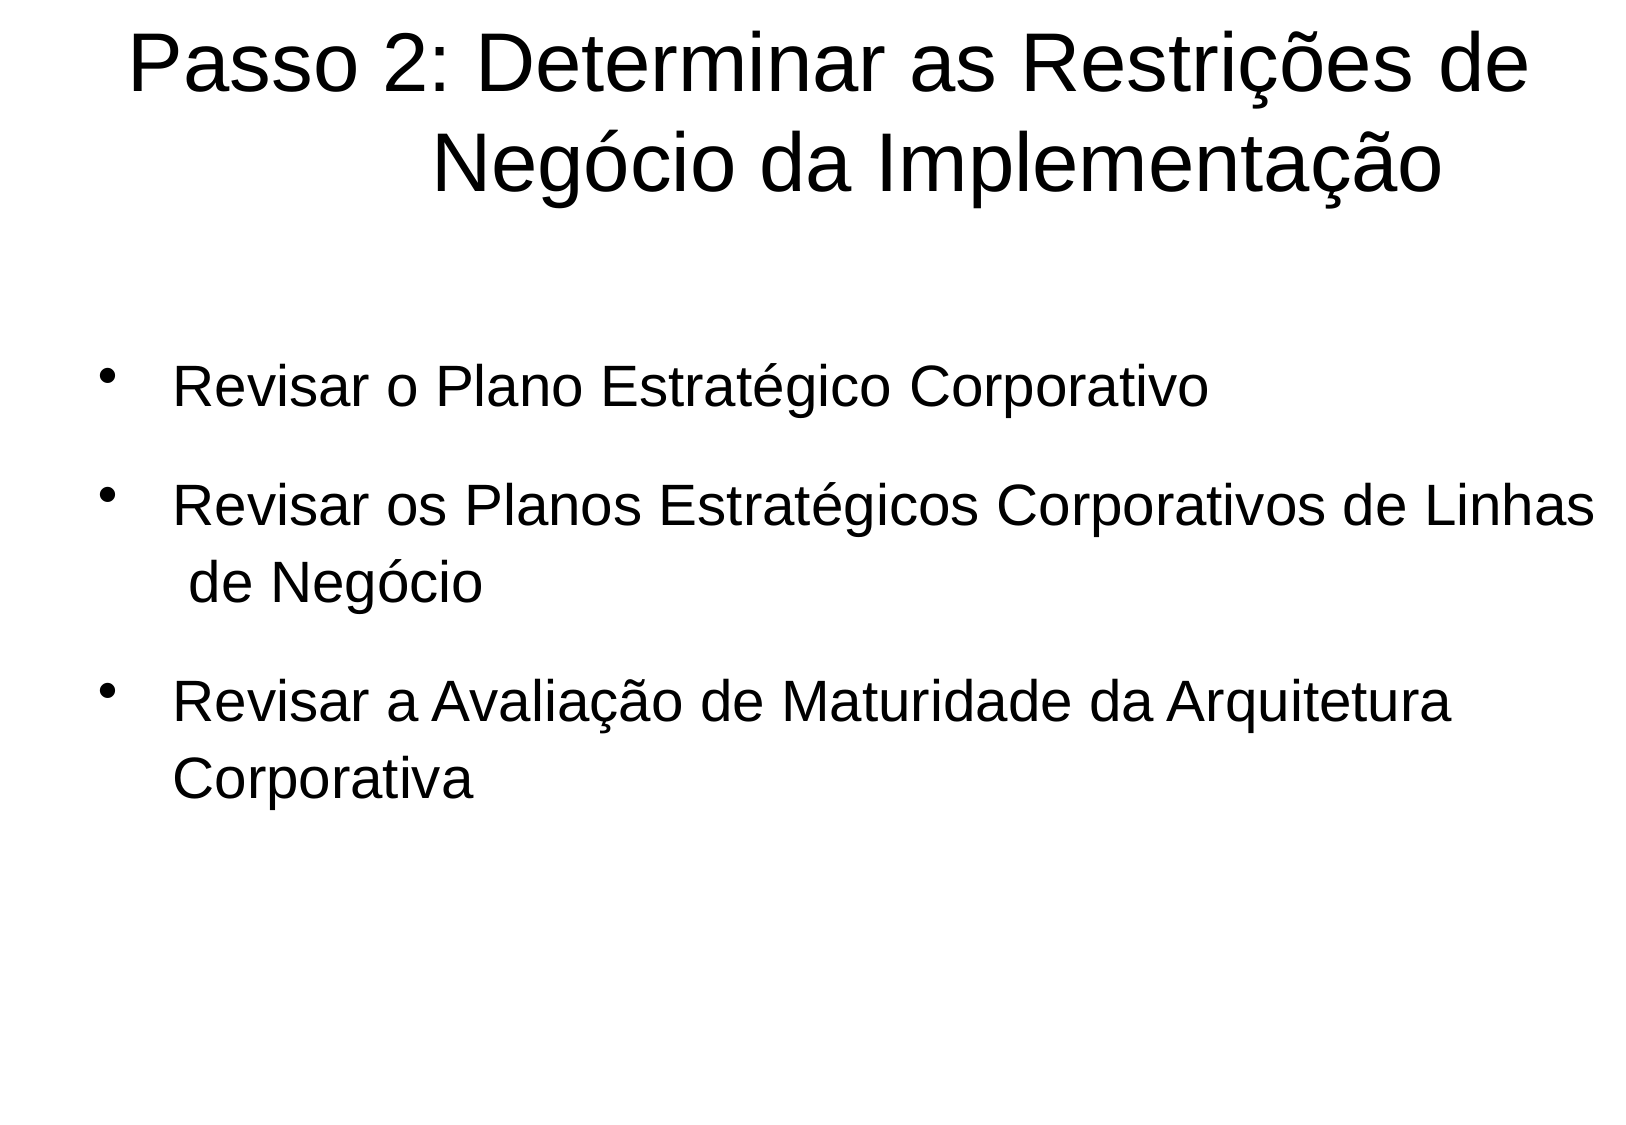

# Passo 2: Determinar as Restrições de  Negócio da Implementação
Revisar o Plano Estratégico Corporativo
Revisar os Planos Estratégicos Corporativos de Linhas  de Negócio
Revisar a Avaliação de Maturidade da Arquitetura
Corporativa